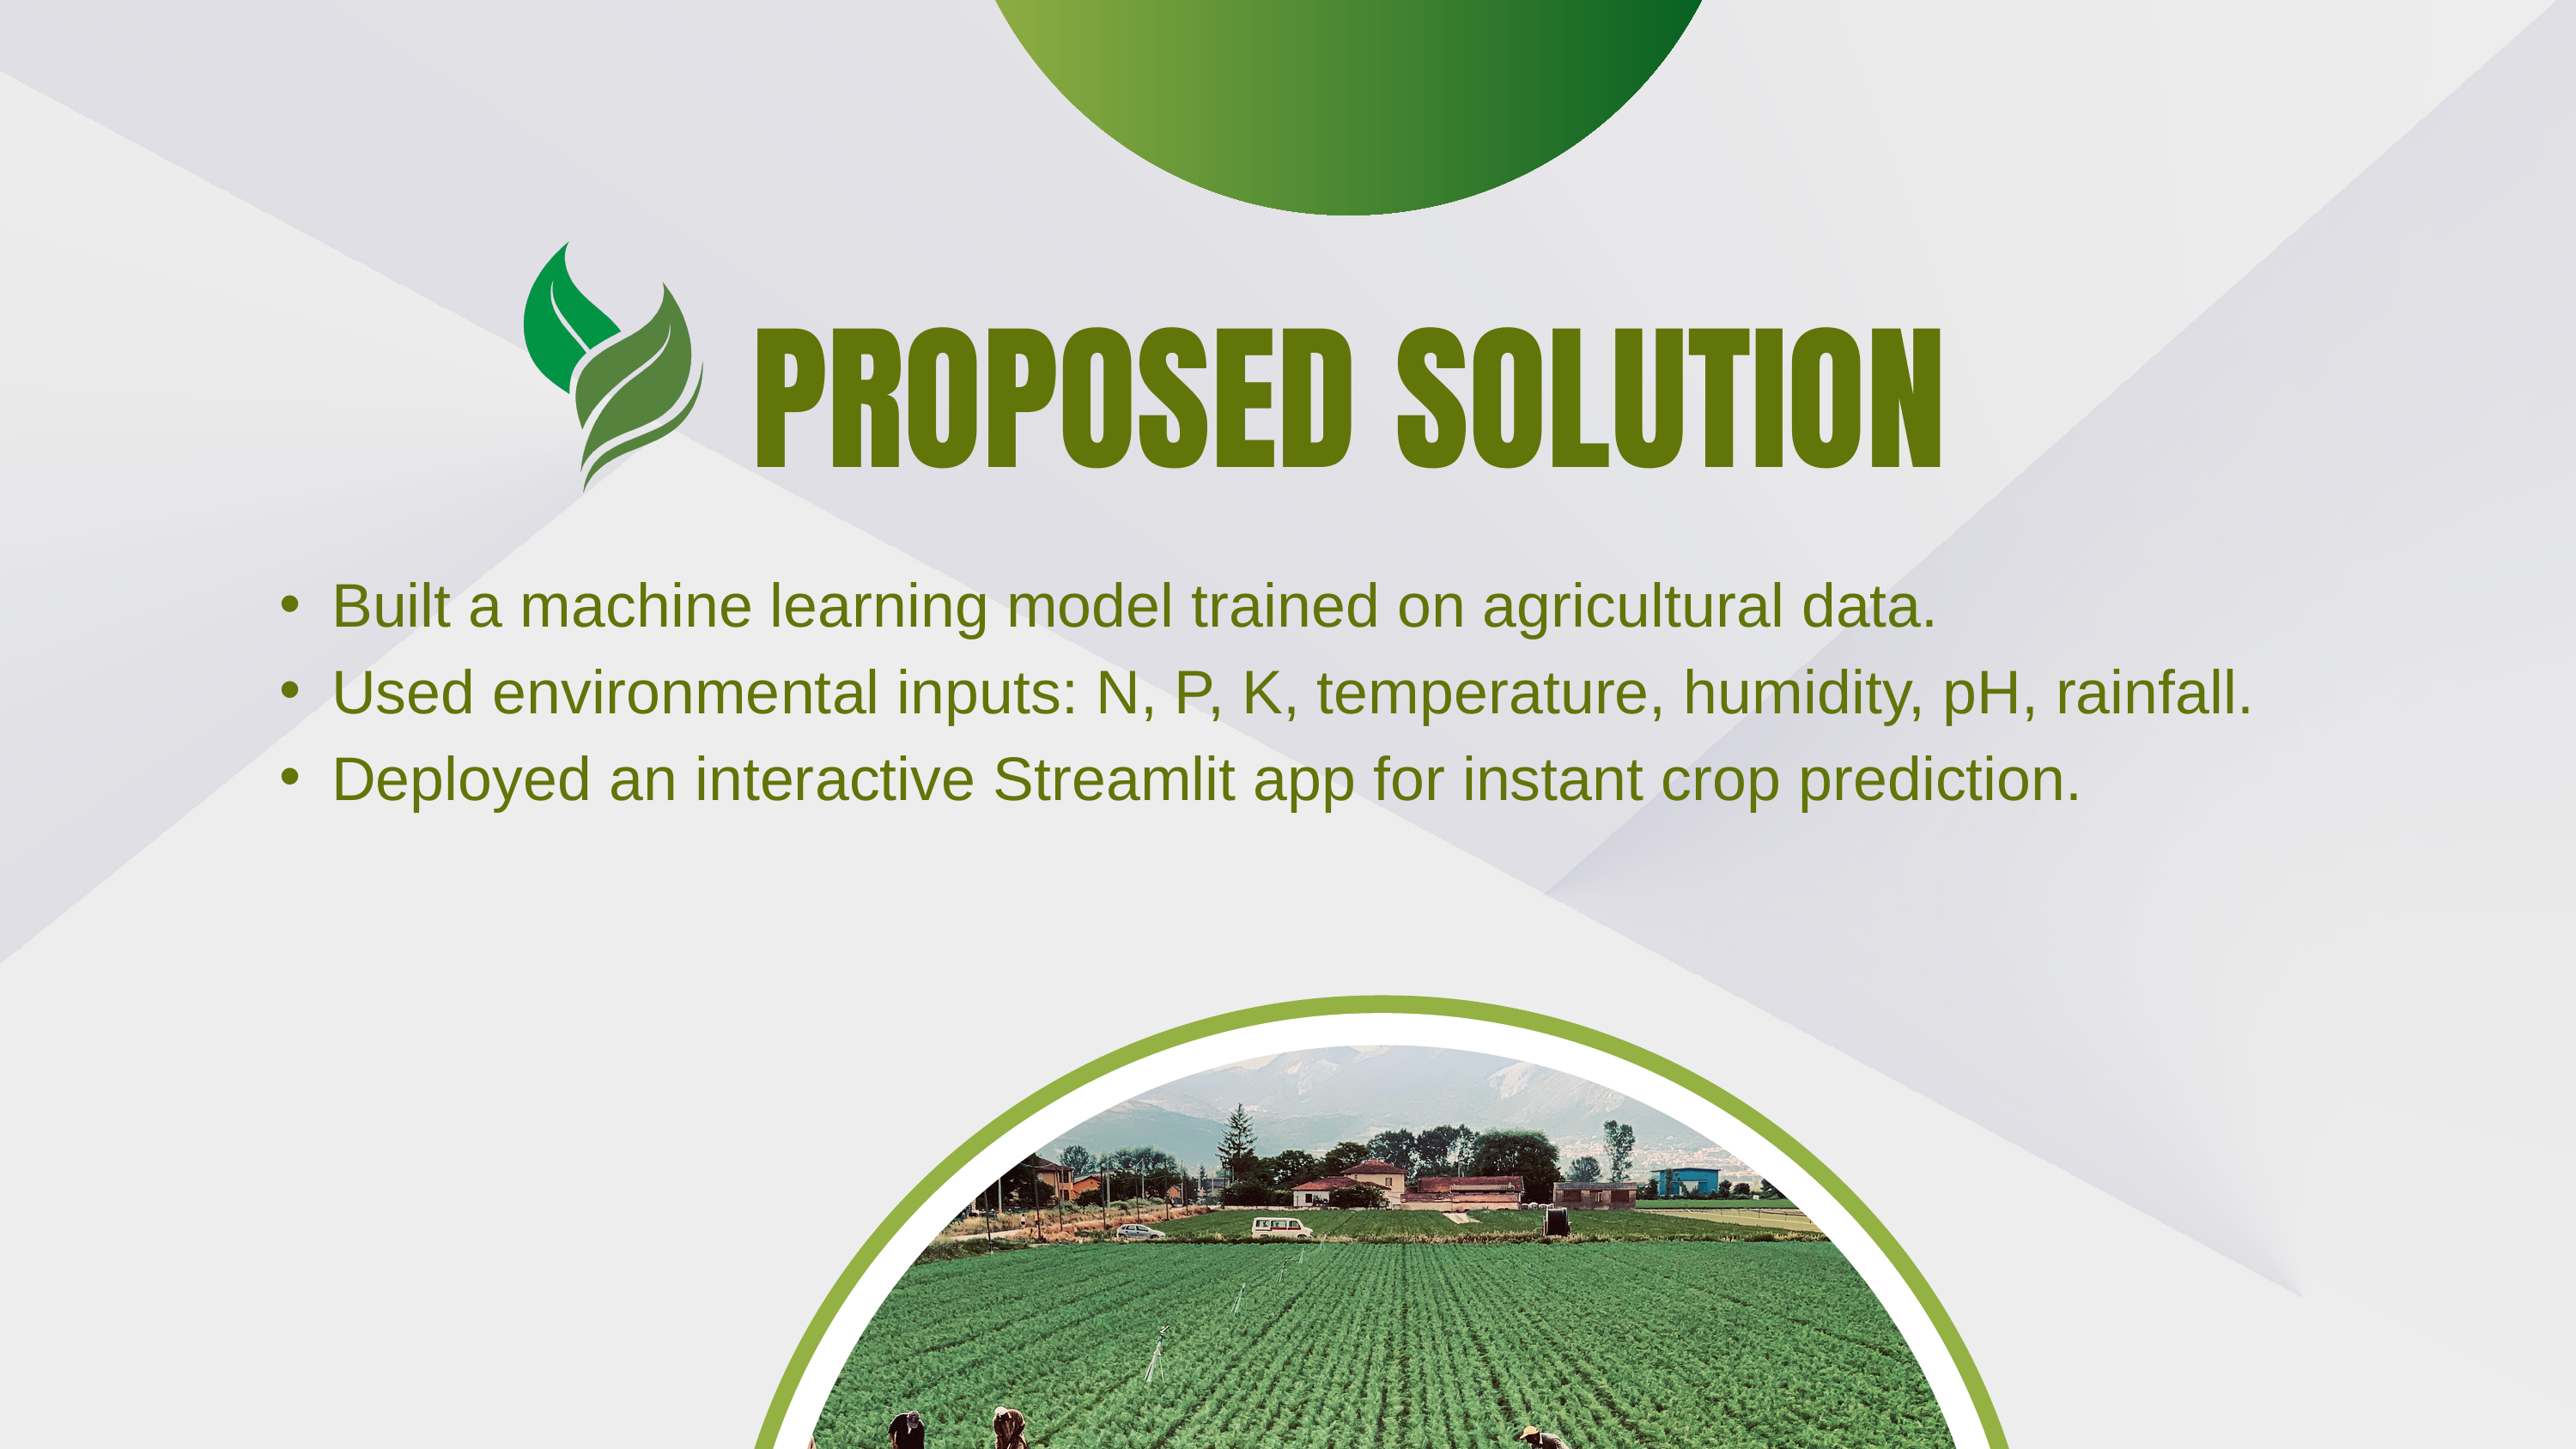

PROPOSED SOLUTION
Built a machine learning model trained on agricultural data.
Used environmental inputs: N, P, K, temperature, humidity, pH, rainfall.
Deployed an interactive Streamlit app for instant crop prediction.